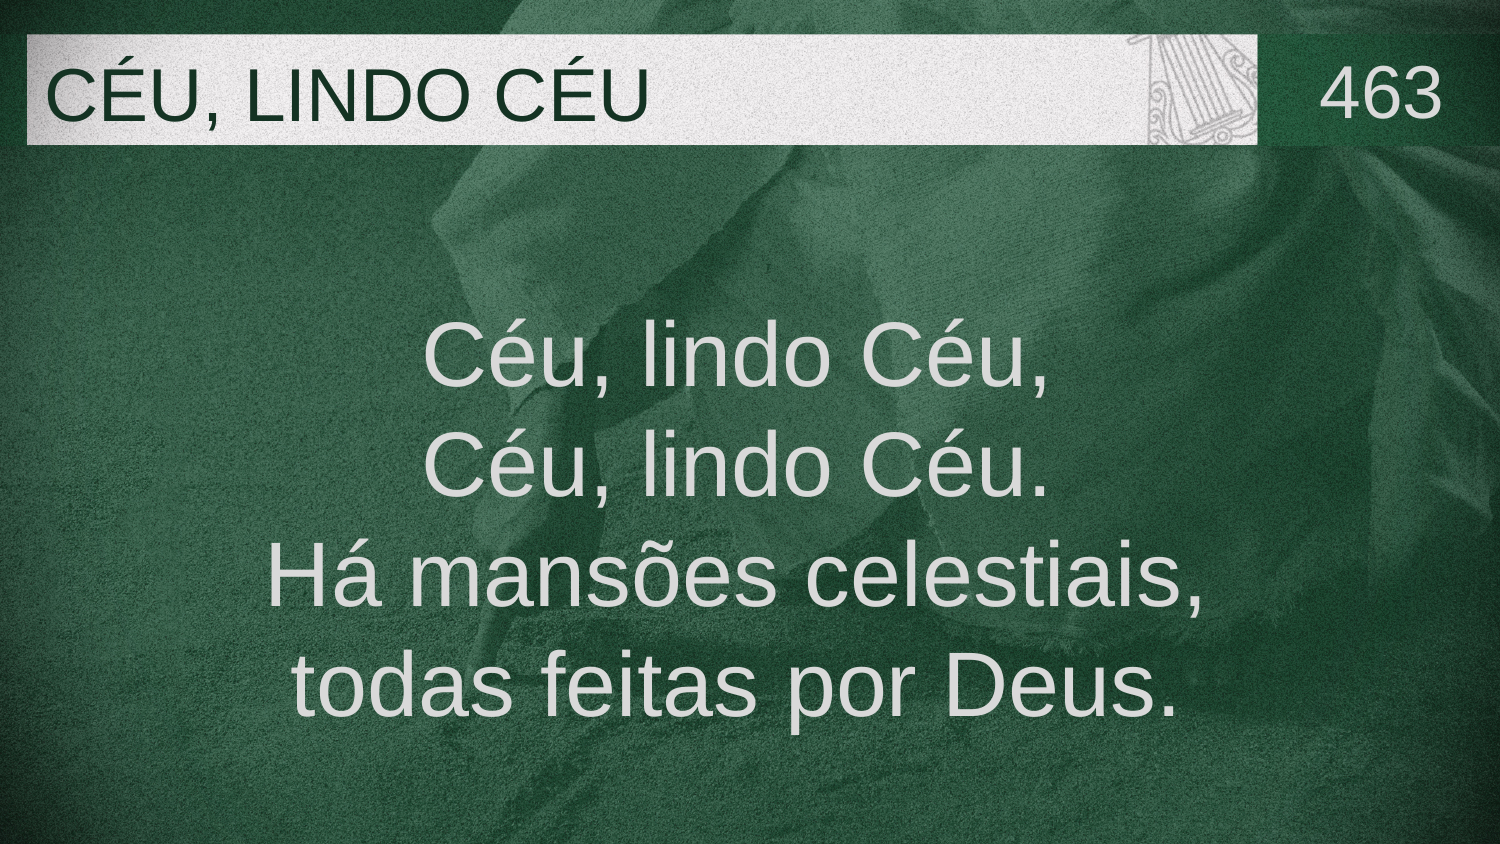

# CÉU, LINDO CÉU
463
Céu, lindo Céu,
Céu, lindo Céu.
Há mansões celestiais,
todas feitas por Deus.